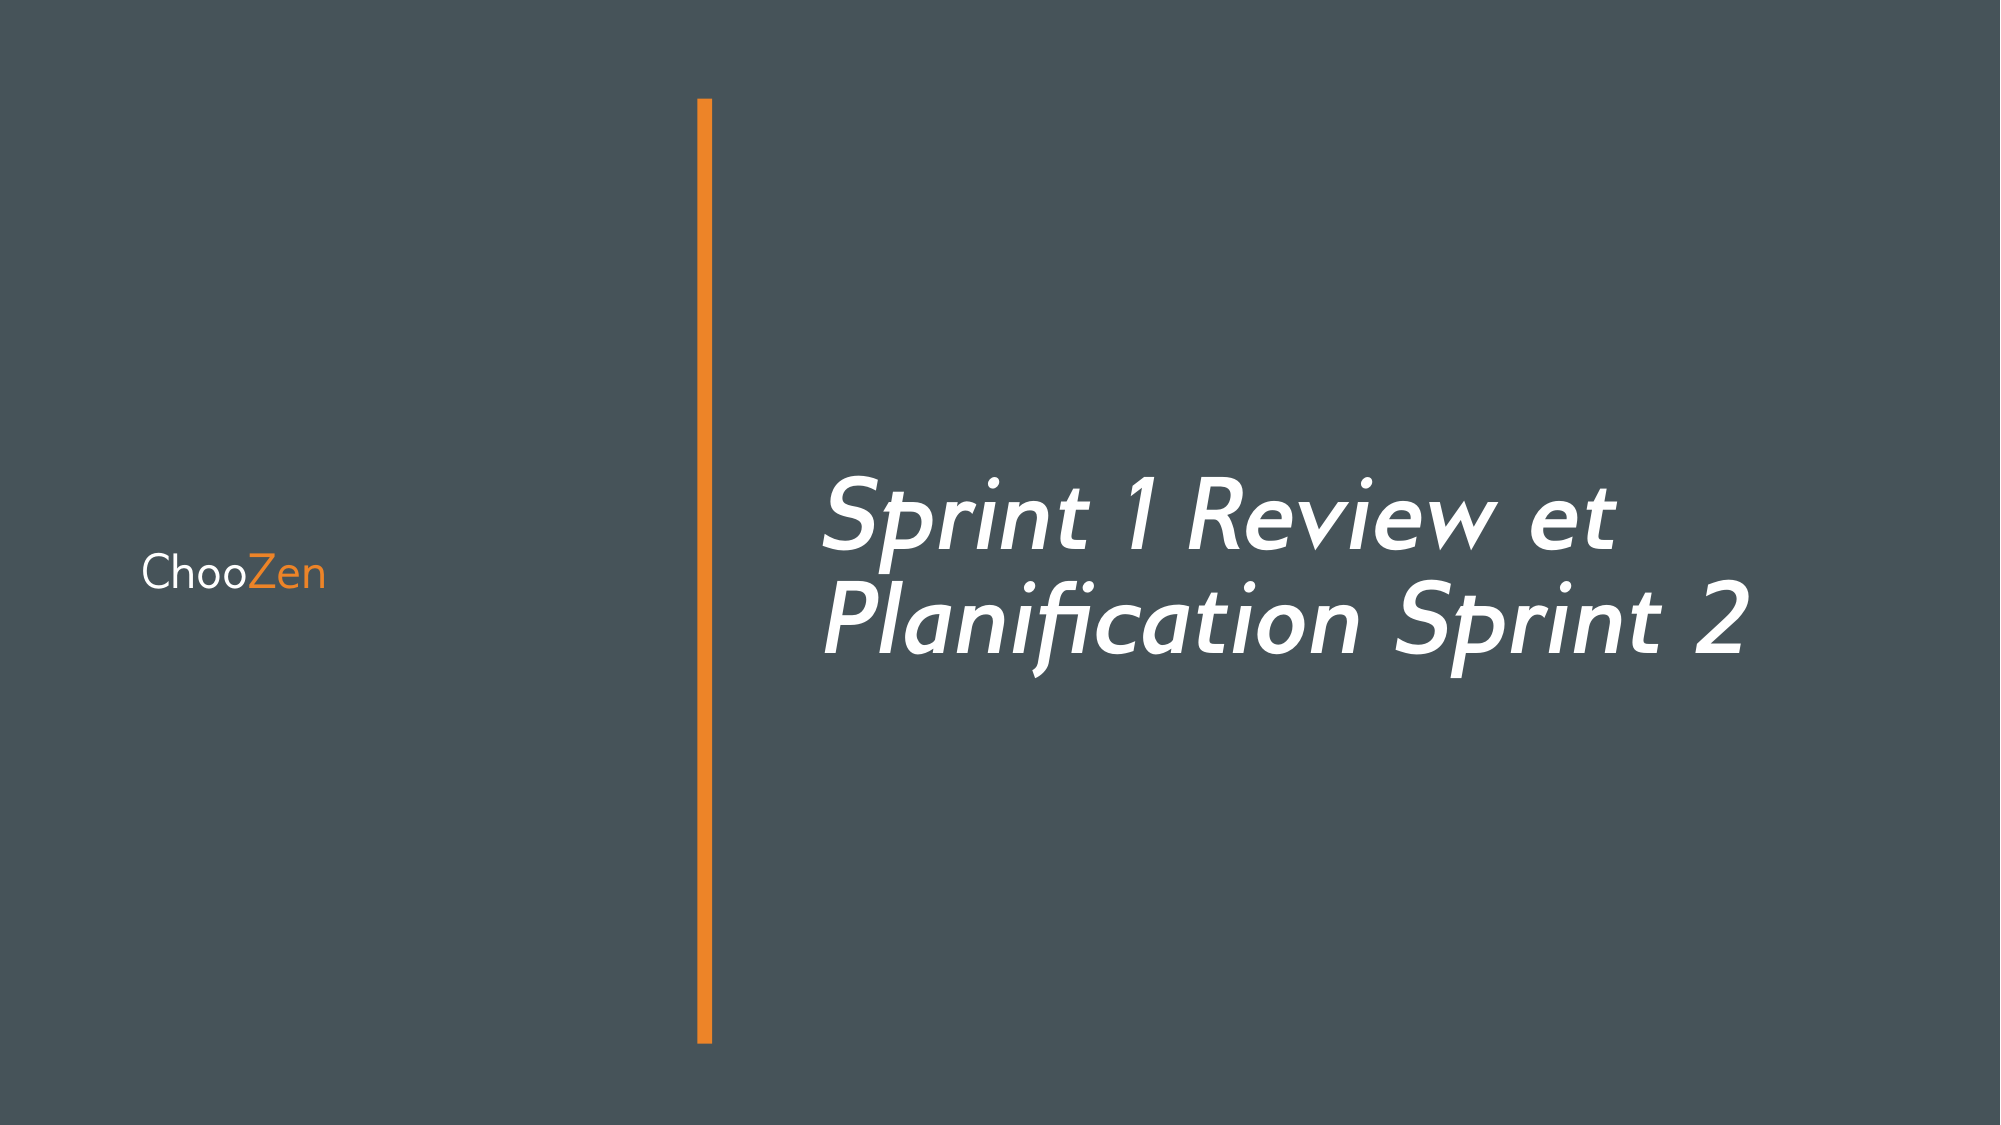

Sprint 1 Review et Planification Sprint 2
# ChooZen